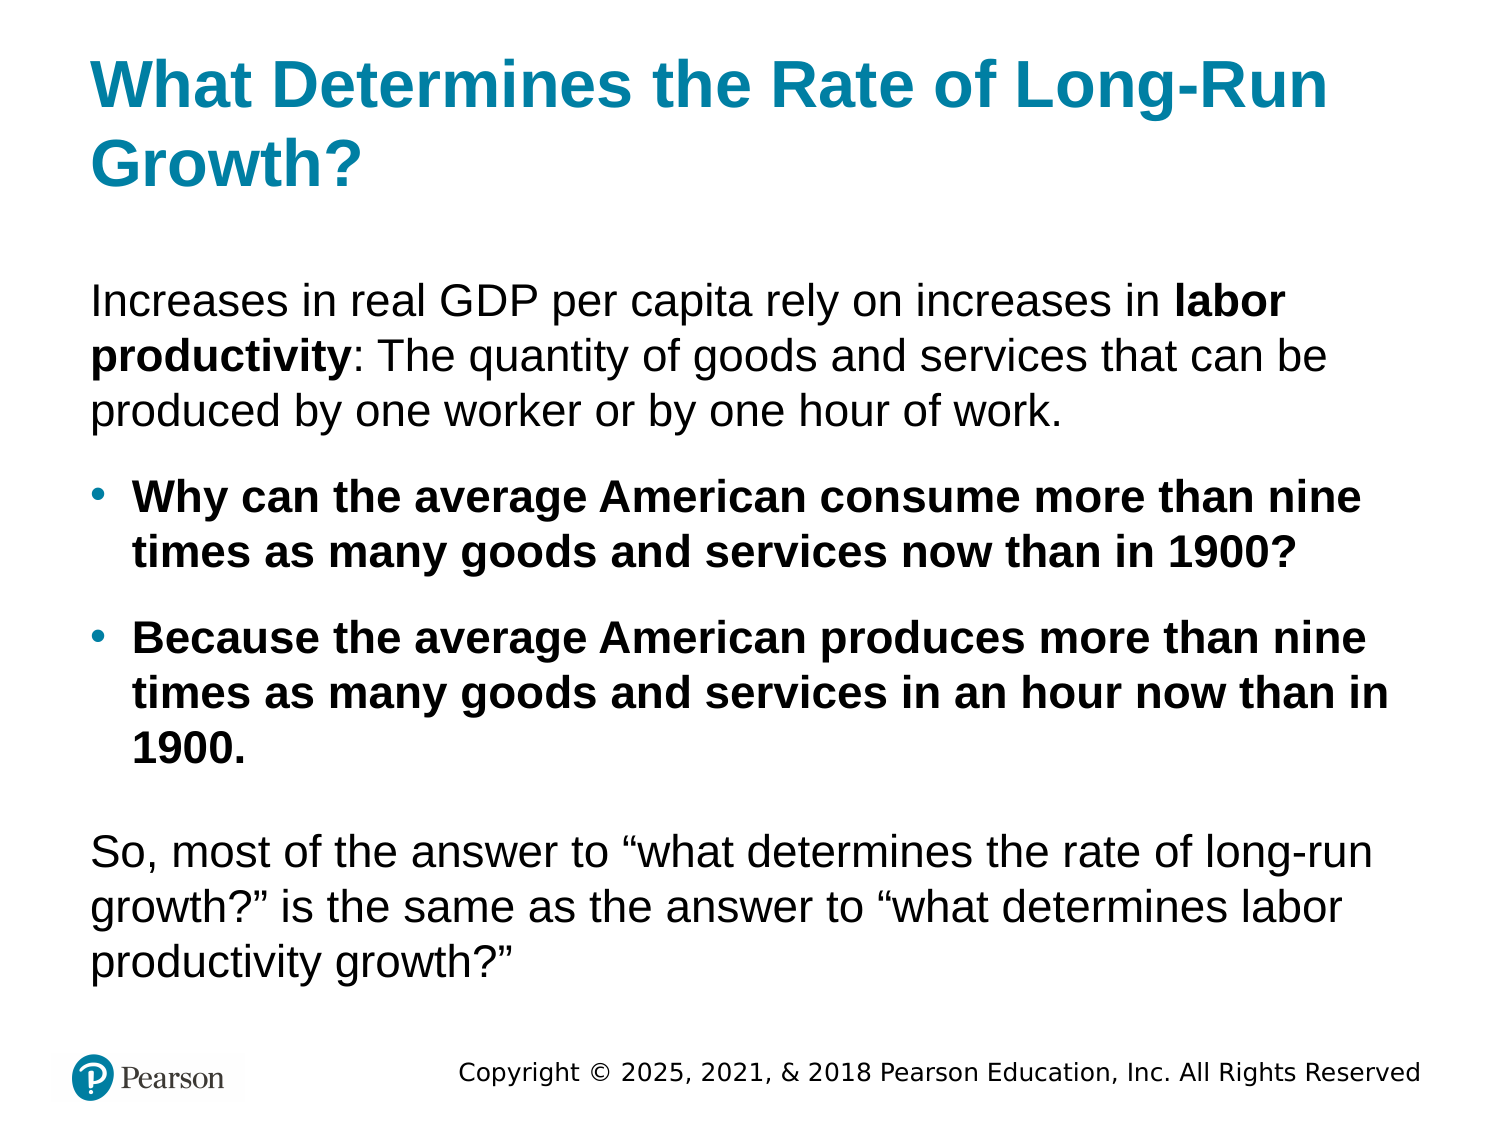

# What Determines the Rate of Long-Run Growth?
Increases in real G D P per capita rely on increases in labor productivity: The quantity of goods and services that can be produced by one worker or by one hour of work.
Why can the average American consume more than nine times as many goods and services now than in 1900?
Because the average American produces more than nine times as many goods and services in an hour now than in 1900.
So, most of the answer to “what determines the rate of long-run growth?” is the same as the answer to “what determines labor productivity growth?”